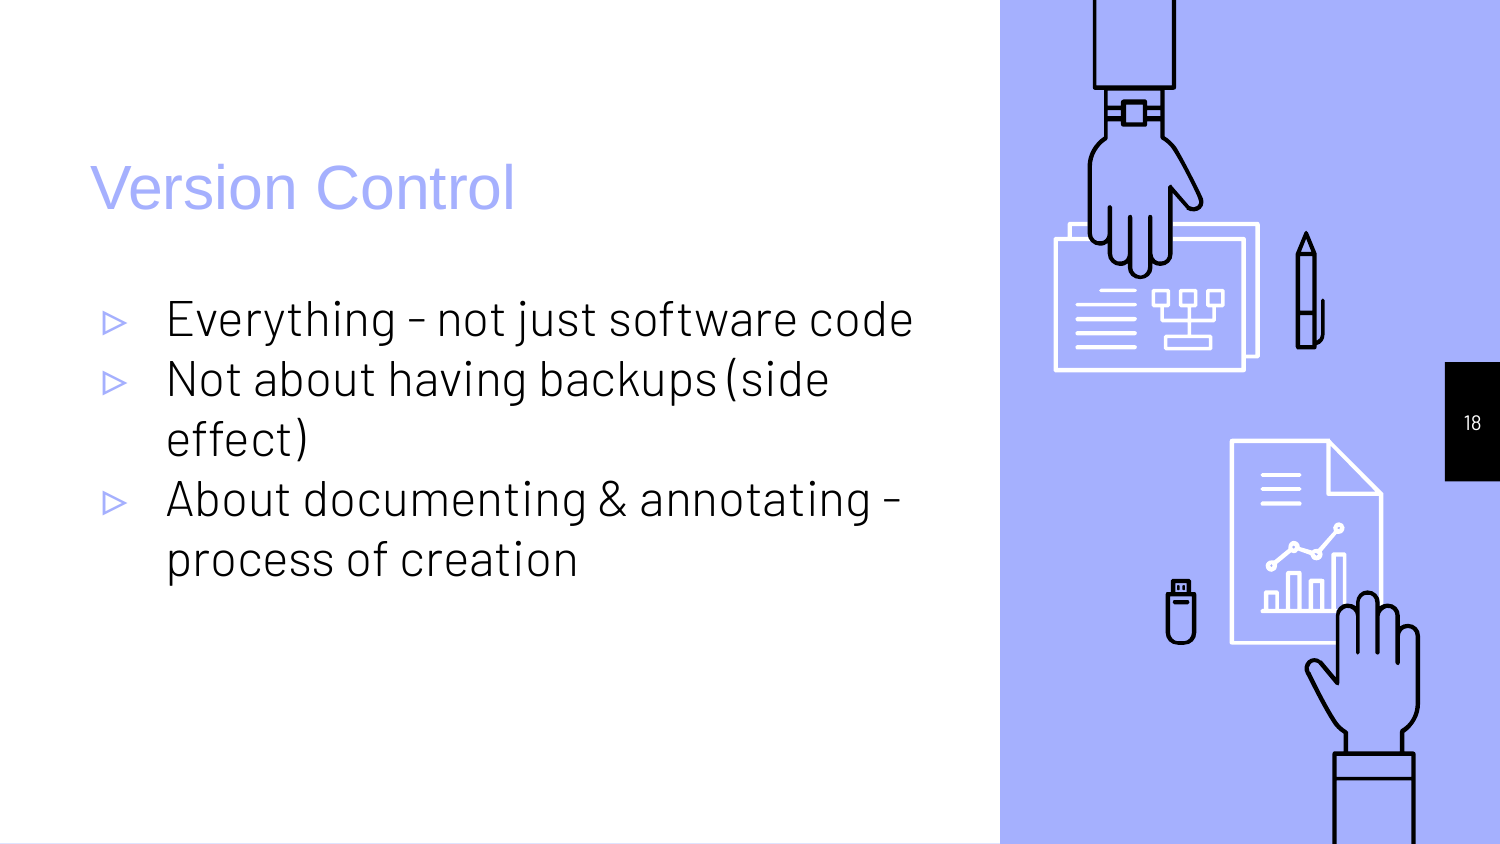

# Version Control
Everything - not just software code
Not about having backups (side effect)
About documenting & annotating -process of creation

18